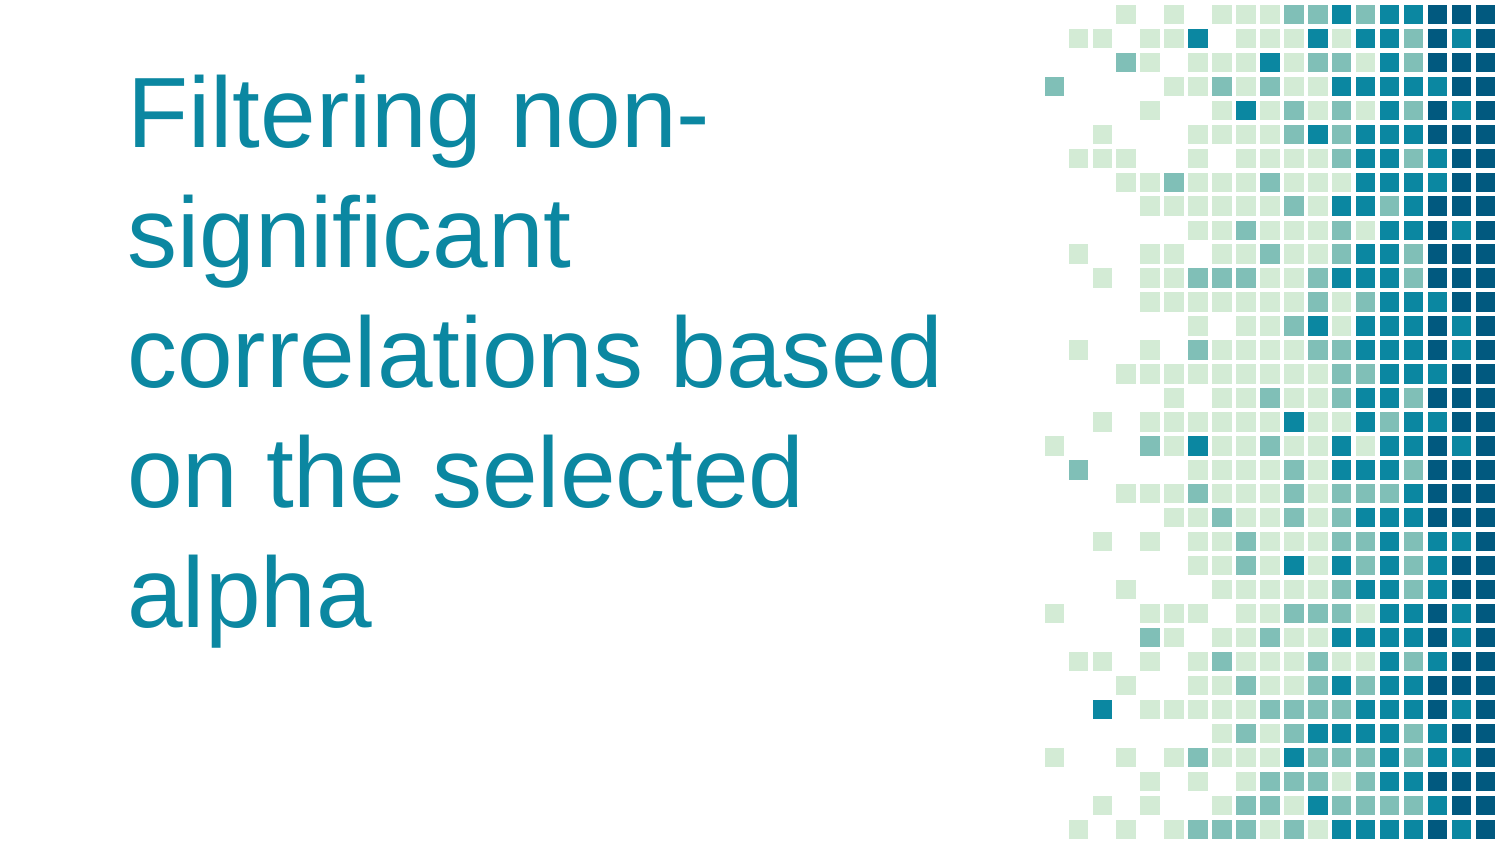

# Filtering non-significant correlations based on the selected alpha